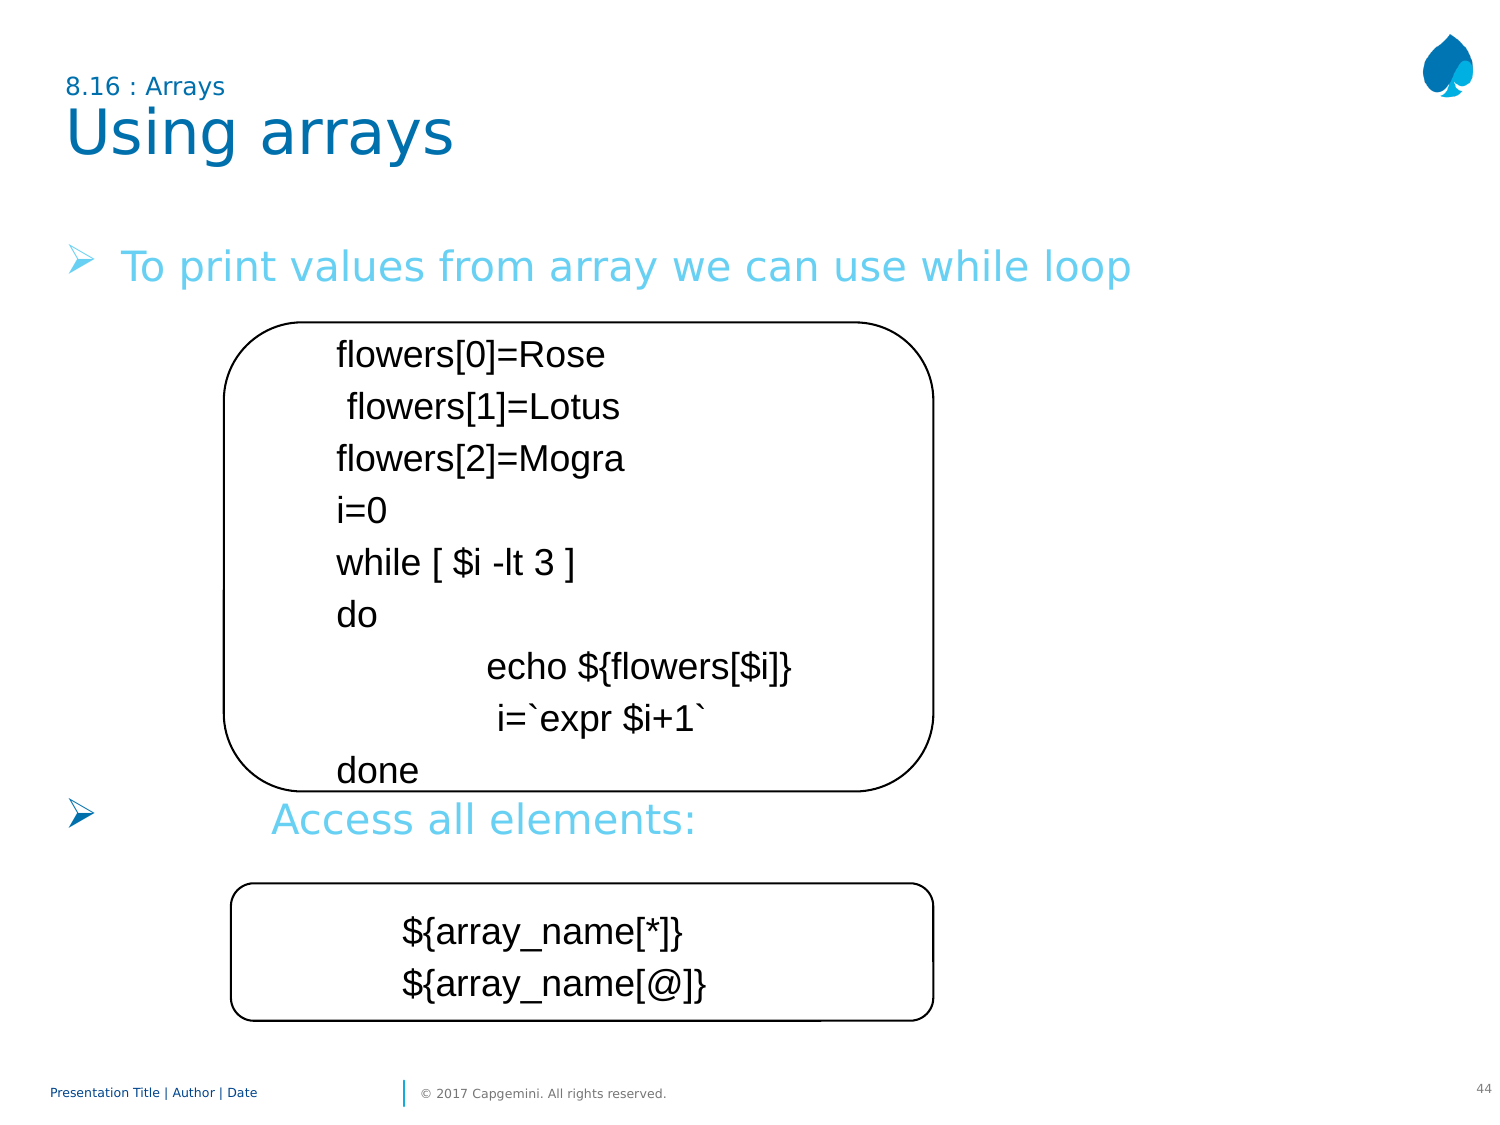

# 8.16 : Arrays Using arrays
To print values from array we can use while loop

	Access all elements:

flowers[0]=Rose
 flowers[1]=Lotus
flowers[2]=Mogra
i=0
while [ $i -lt 3 ]
do
	echo ${flowers[$i]}
	 i=`expr $i+1`
done
${array_name[*]}
${array_name[@]}